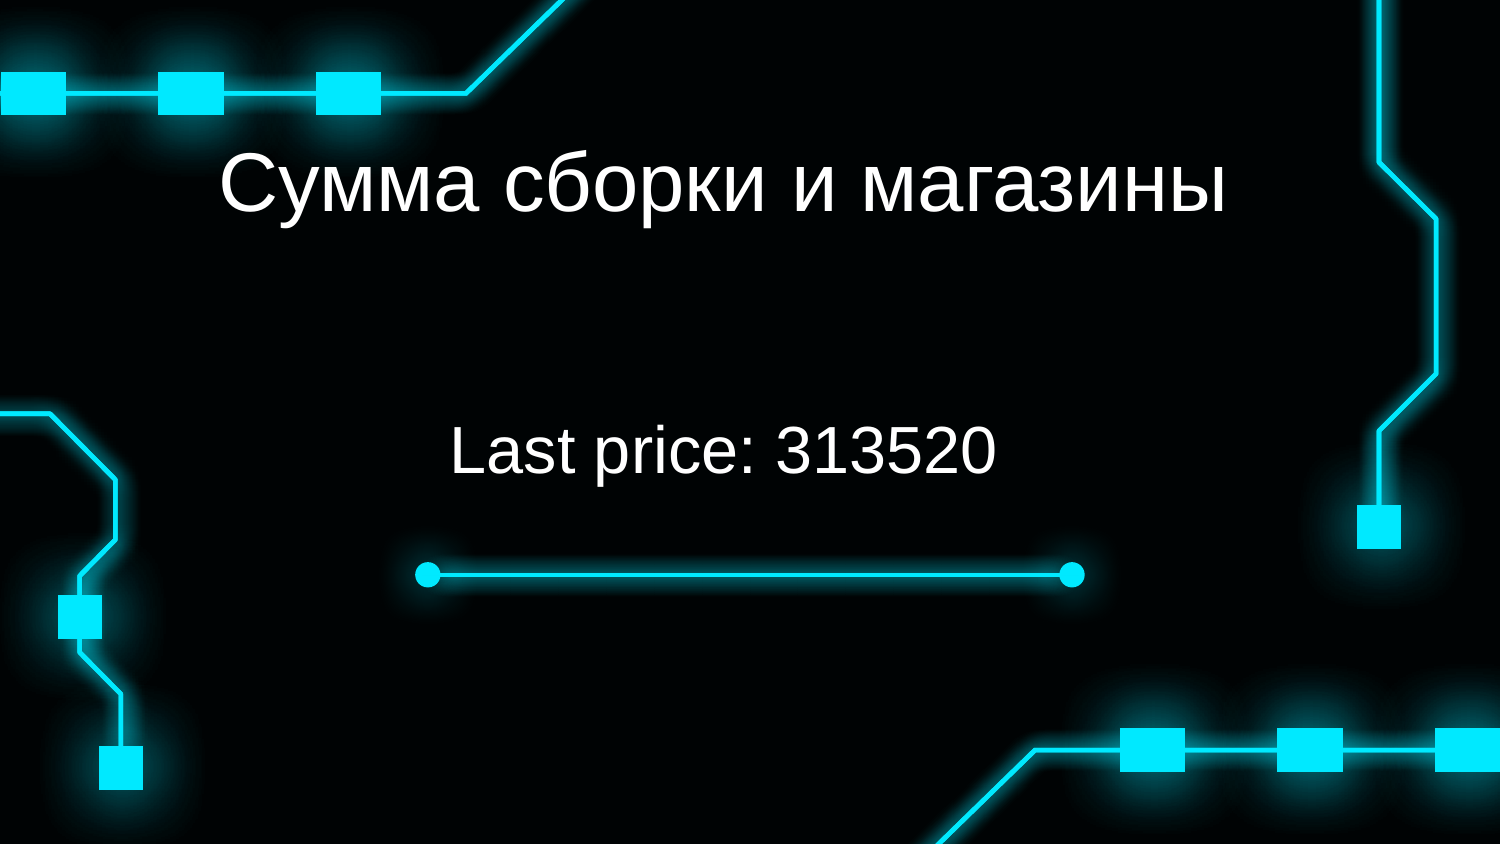

Сумма сборки и магазины
Last price: 313520